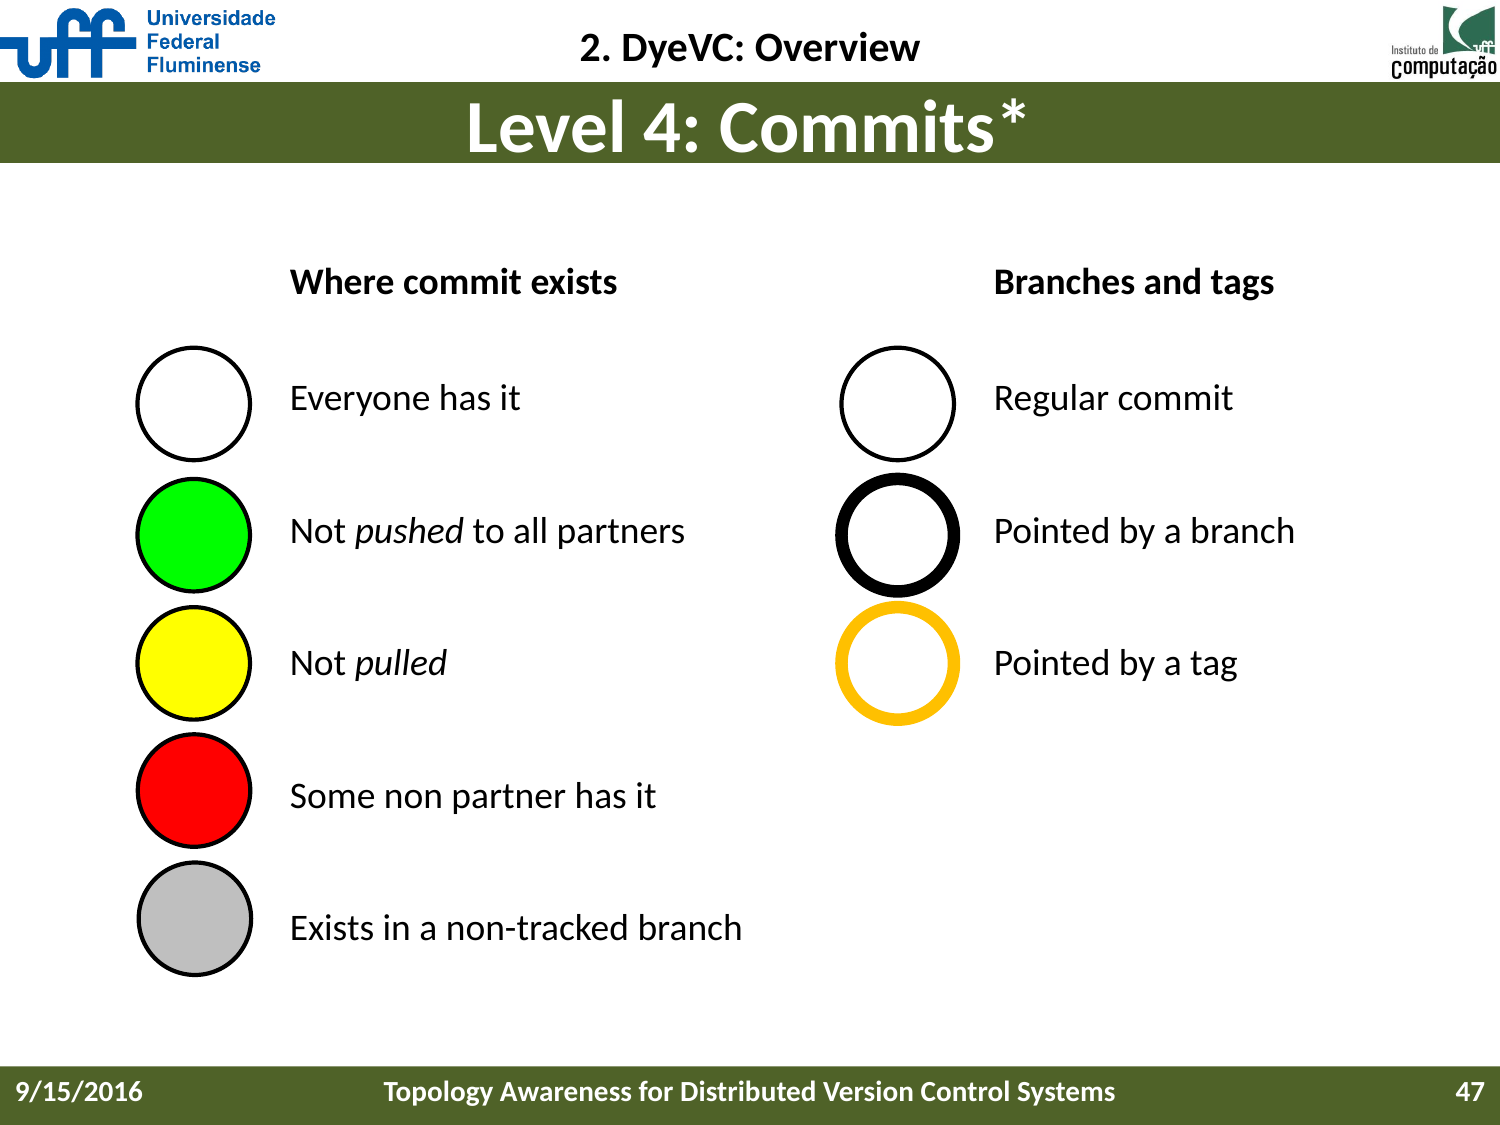

2. DyeVC: Overview
# Level 4: Commits*
Where commit exists
Branches and tags

Everyone has it
Regular commit

Not pushed to all partners
Pointed by a branch

Not pulled
Pointed by a tag

Some non partner has it

Exists in a non-tracked branch
9/15/2016
Topology Awareness for Distributed Version Control Systems
47